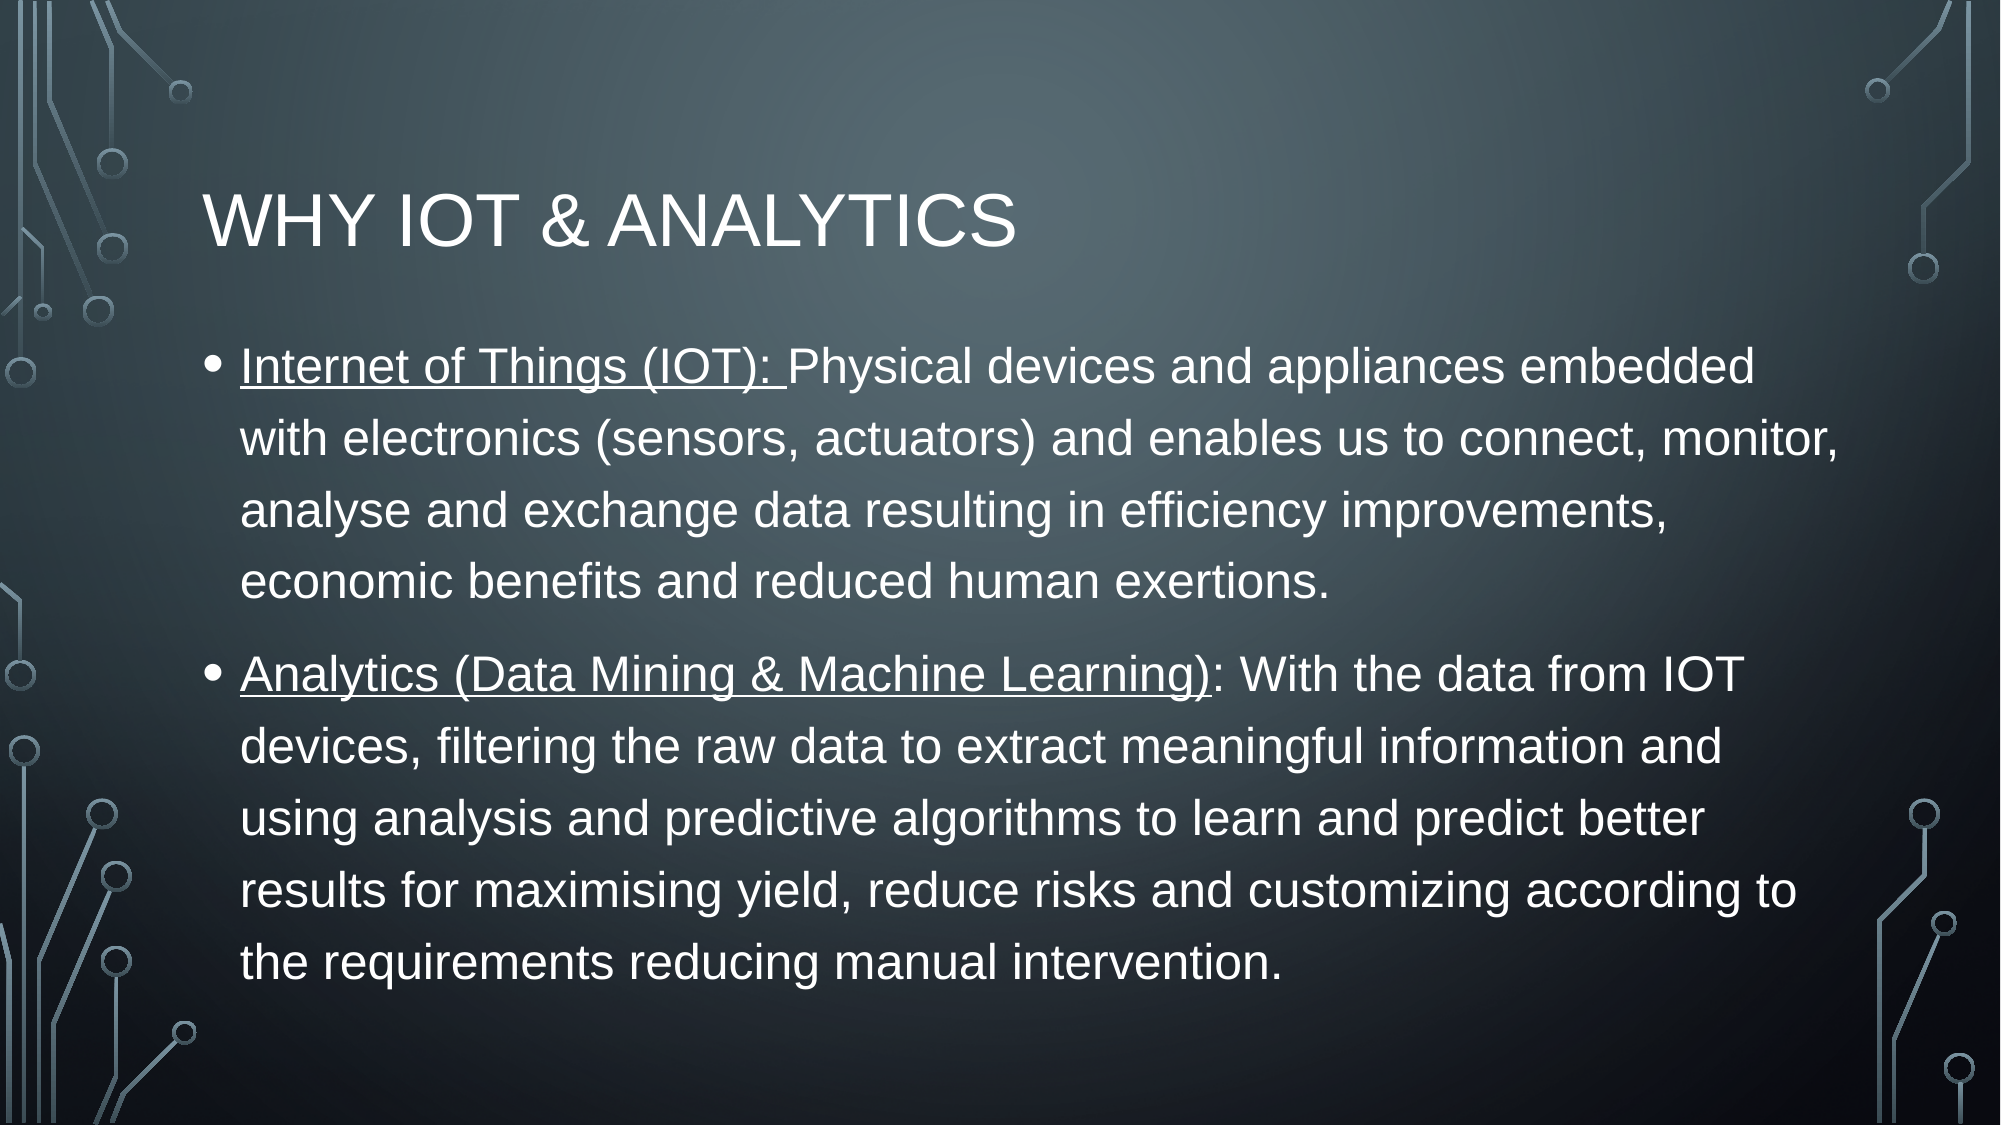

# Why IOT & analytics
Internet of Things (IOT): Physical devices and appliances embedded with electronics (sensors, actuators) and enables us to connect, monitor, analyse and exchange data resulting in efficiency improvements, economic benefits and reduced human exertions.
Analytics (Data Mining & Machine Learning): With the data from IOT devices, filtering the raw data to extract meaningful information and using analysis and predictive algorithms to learn and predict better results for maximising yield, reduce risks and customizing according to the requirements reducing manual intervention.